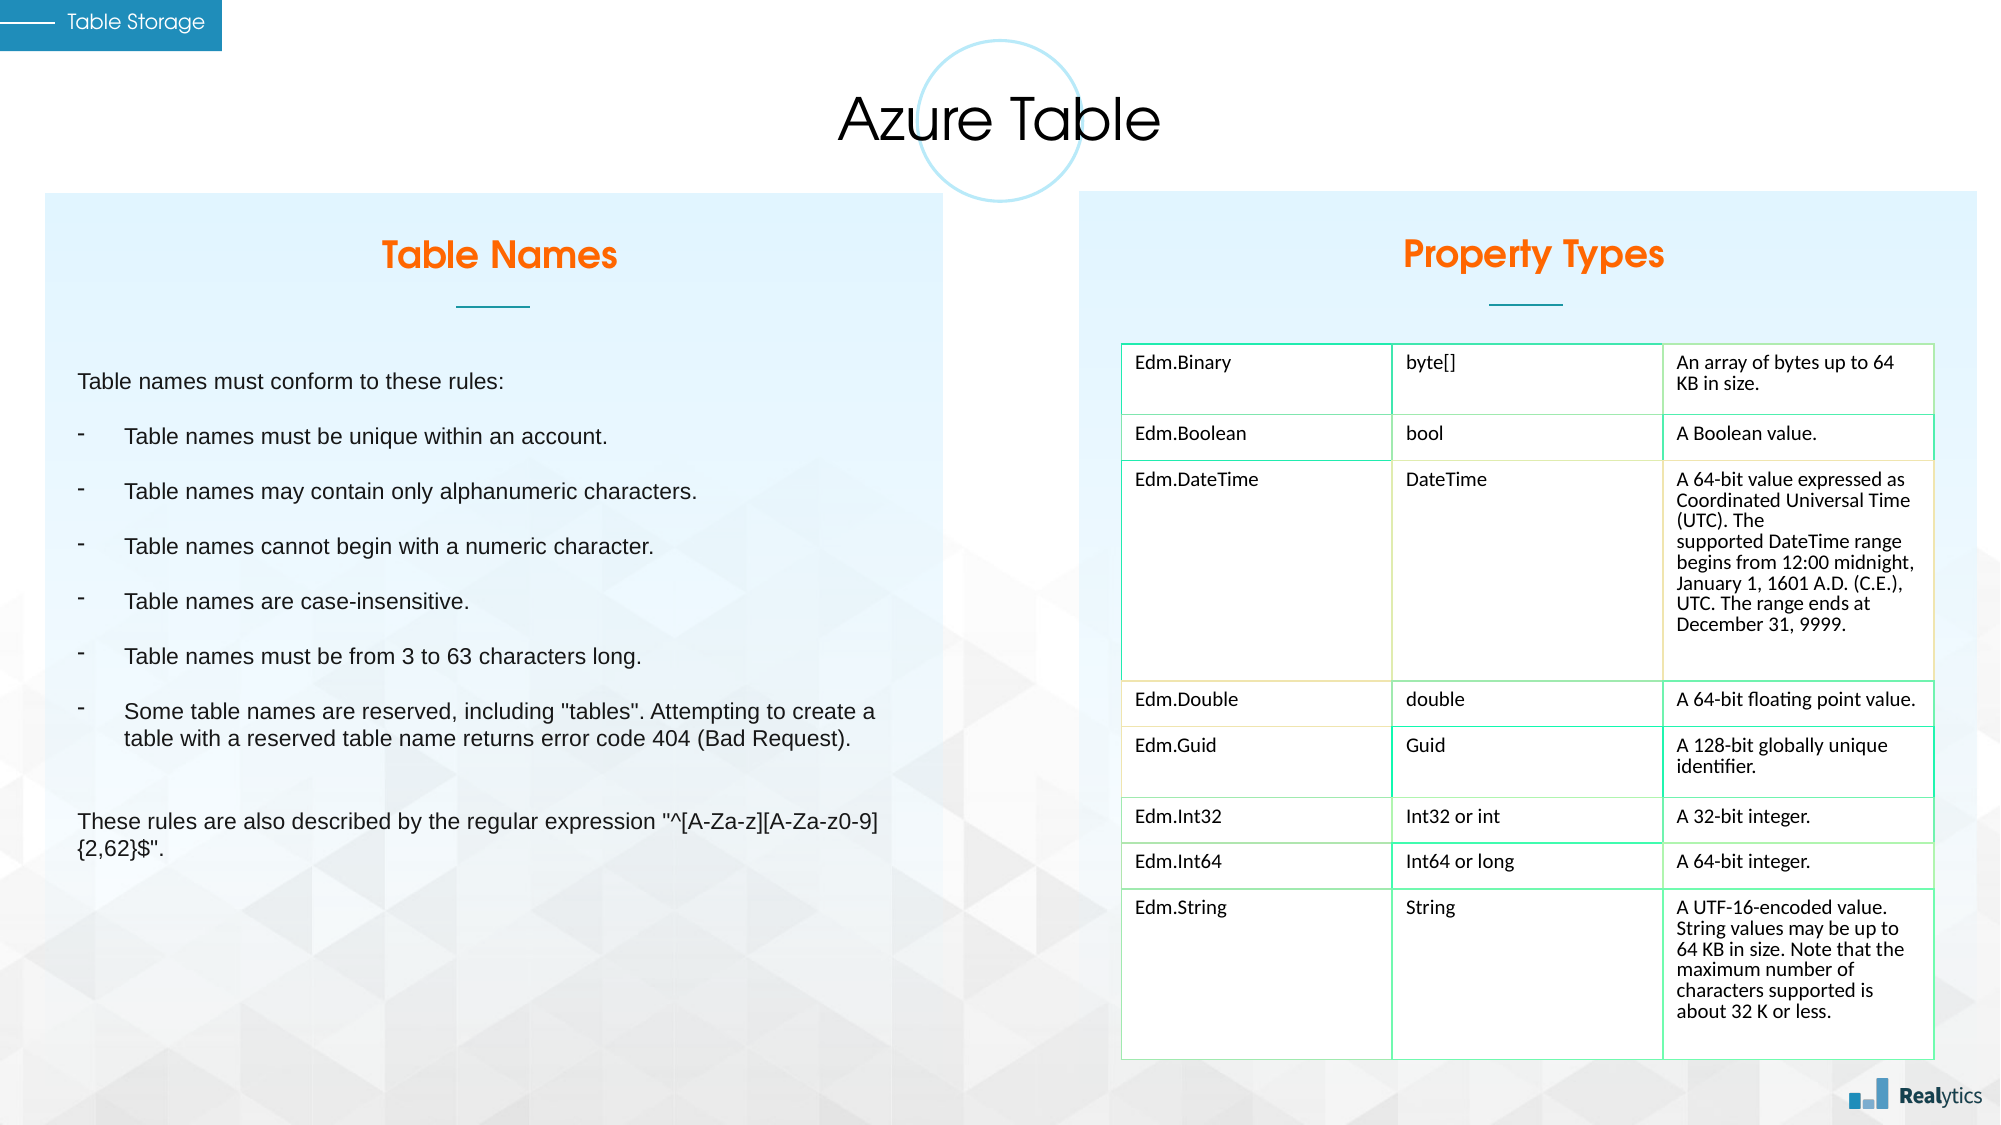

Table Storage
# Azure Table

Property Types
Table Names
| Edm.Binary | byte[] | An array of bytes up to 64 KB in size. |
| --- | --- | --- |
| Edm.Boolean | bool | A Boolean value. |
| Edm.DateTime | DateTime | A 64-bit value expressed as Coordinated Universal Time (UTC). The supported DateTime range begins from 12:00 midnight, January 1, 1601 A.D. (C.E.), UTC. The range ends at December 31, 9999. |
| Edm.Double | double | A 64-bit floating point value. |
| Edm.Guid | Guid | A 128-bit globally unique identifier. |
| Edm.Int32 | Int32 or int | A 32-bit integer. |
| Edm.Int64 | Int64 or long | A 64-bit integer. |
| Edm.String | String | A UTF-16-encoded value. String values may be up to 64 KB in size. Note that the maximum number of characters supported is about 32 K or less. |
Table names must conform to these rules:

Table names must be unique within an account.

Table names may contain only alphanumeric characters.

Table names cannot begin with a numeric character.

Table names are case-insensitive.

Table names must be from 3 to 63 characters long.

Some table names are reserved, including "tables". Attempting to create a table with a reserved table name returns error code 404 (Bad Request).

These rules are also described by the regular expression "^[A-Za-z][A-Za-z0-9]{2,62}$".